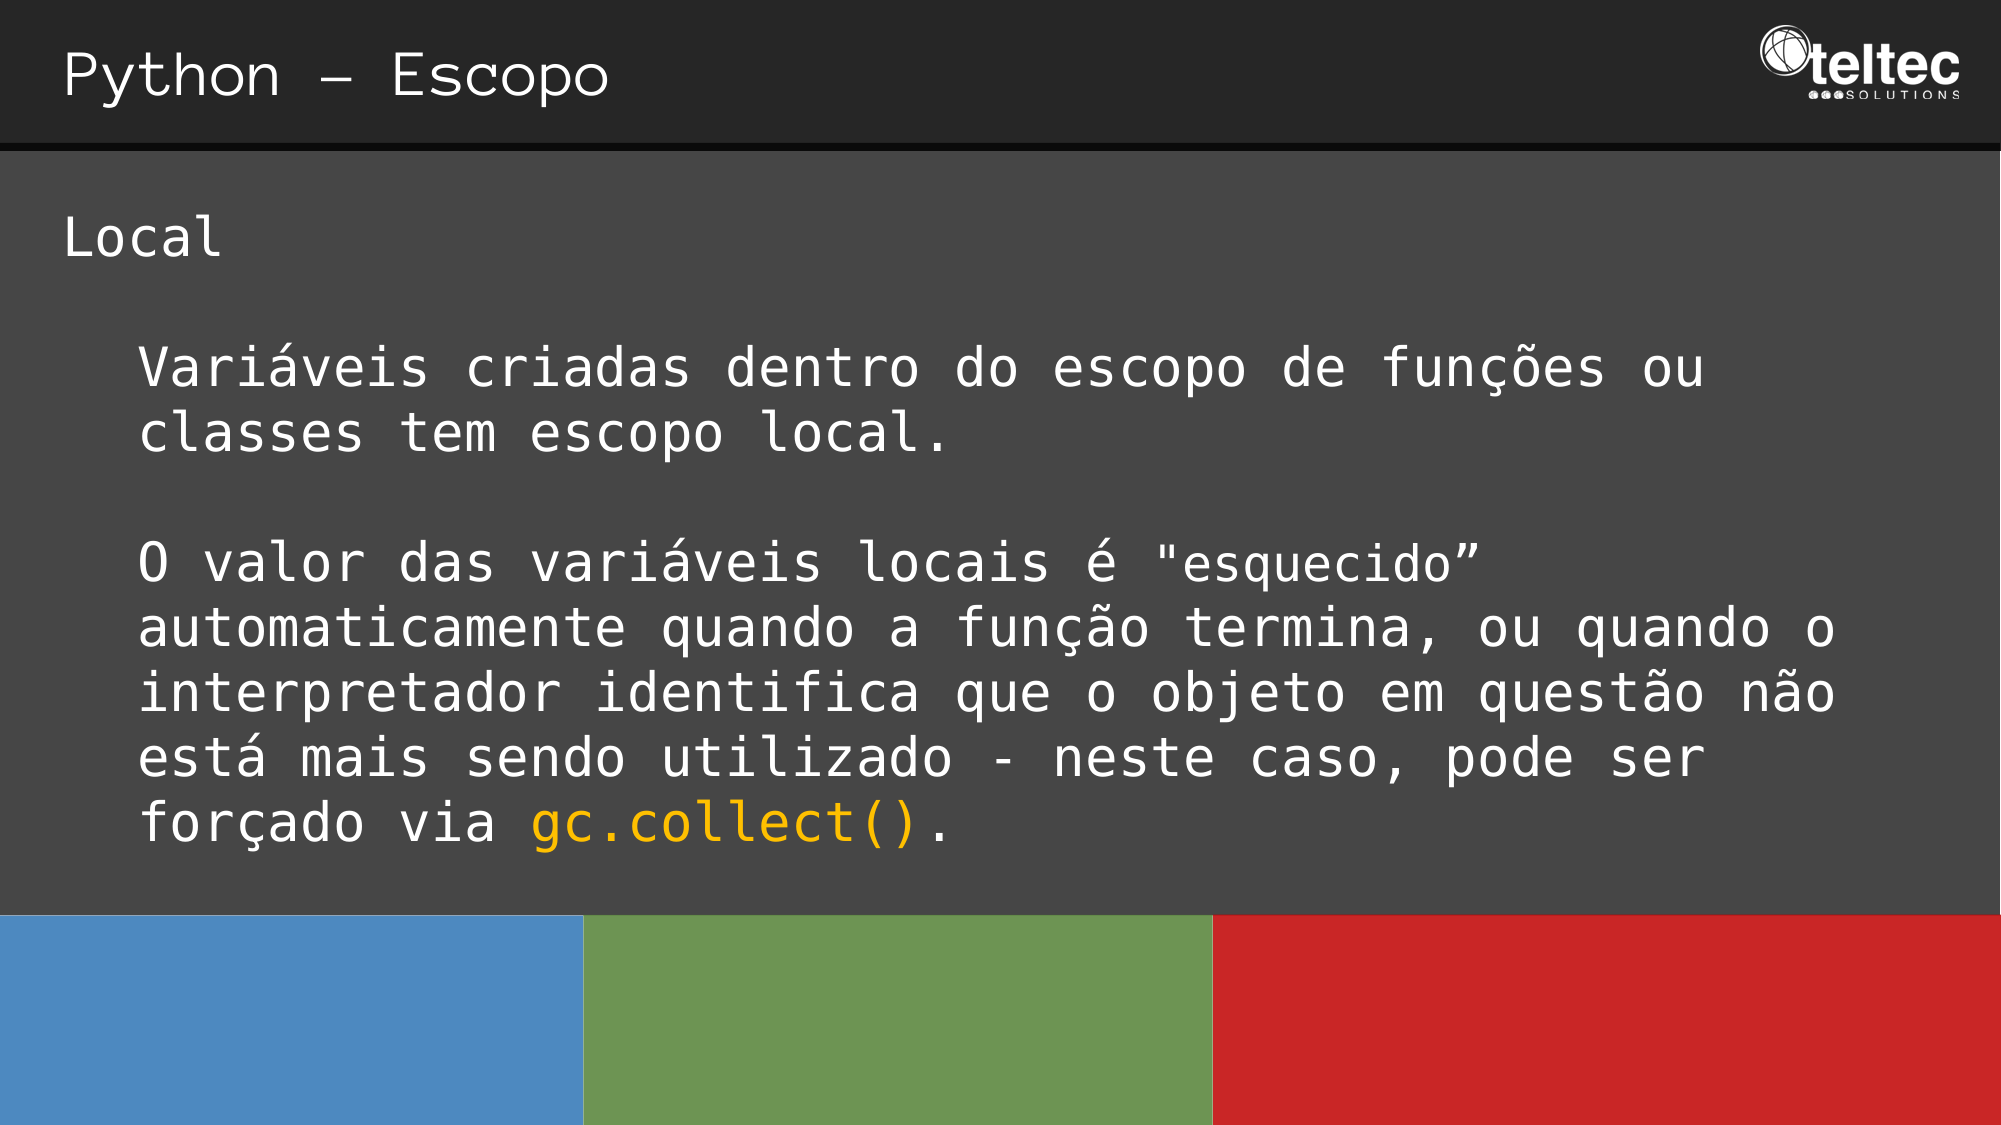

Python – Escopo
Local

Variáveis criadas dentro do escopo de funções ou classes tem escopo local.

O valor das variáveis locais é "esquecido” automaticamente quando a função termina, ou quando o interpretador identifica que o objeto em questão não está mais sendo utilizado - neste caso, pode ser forçado via gc.collect().